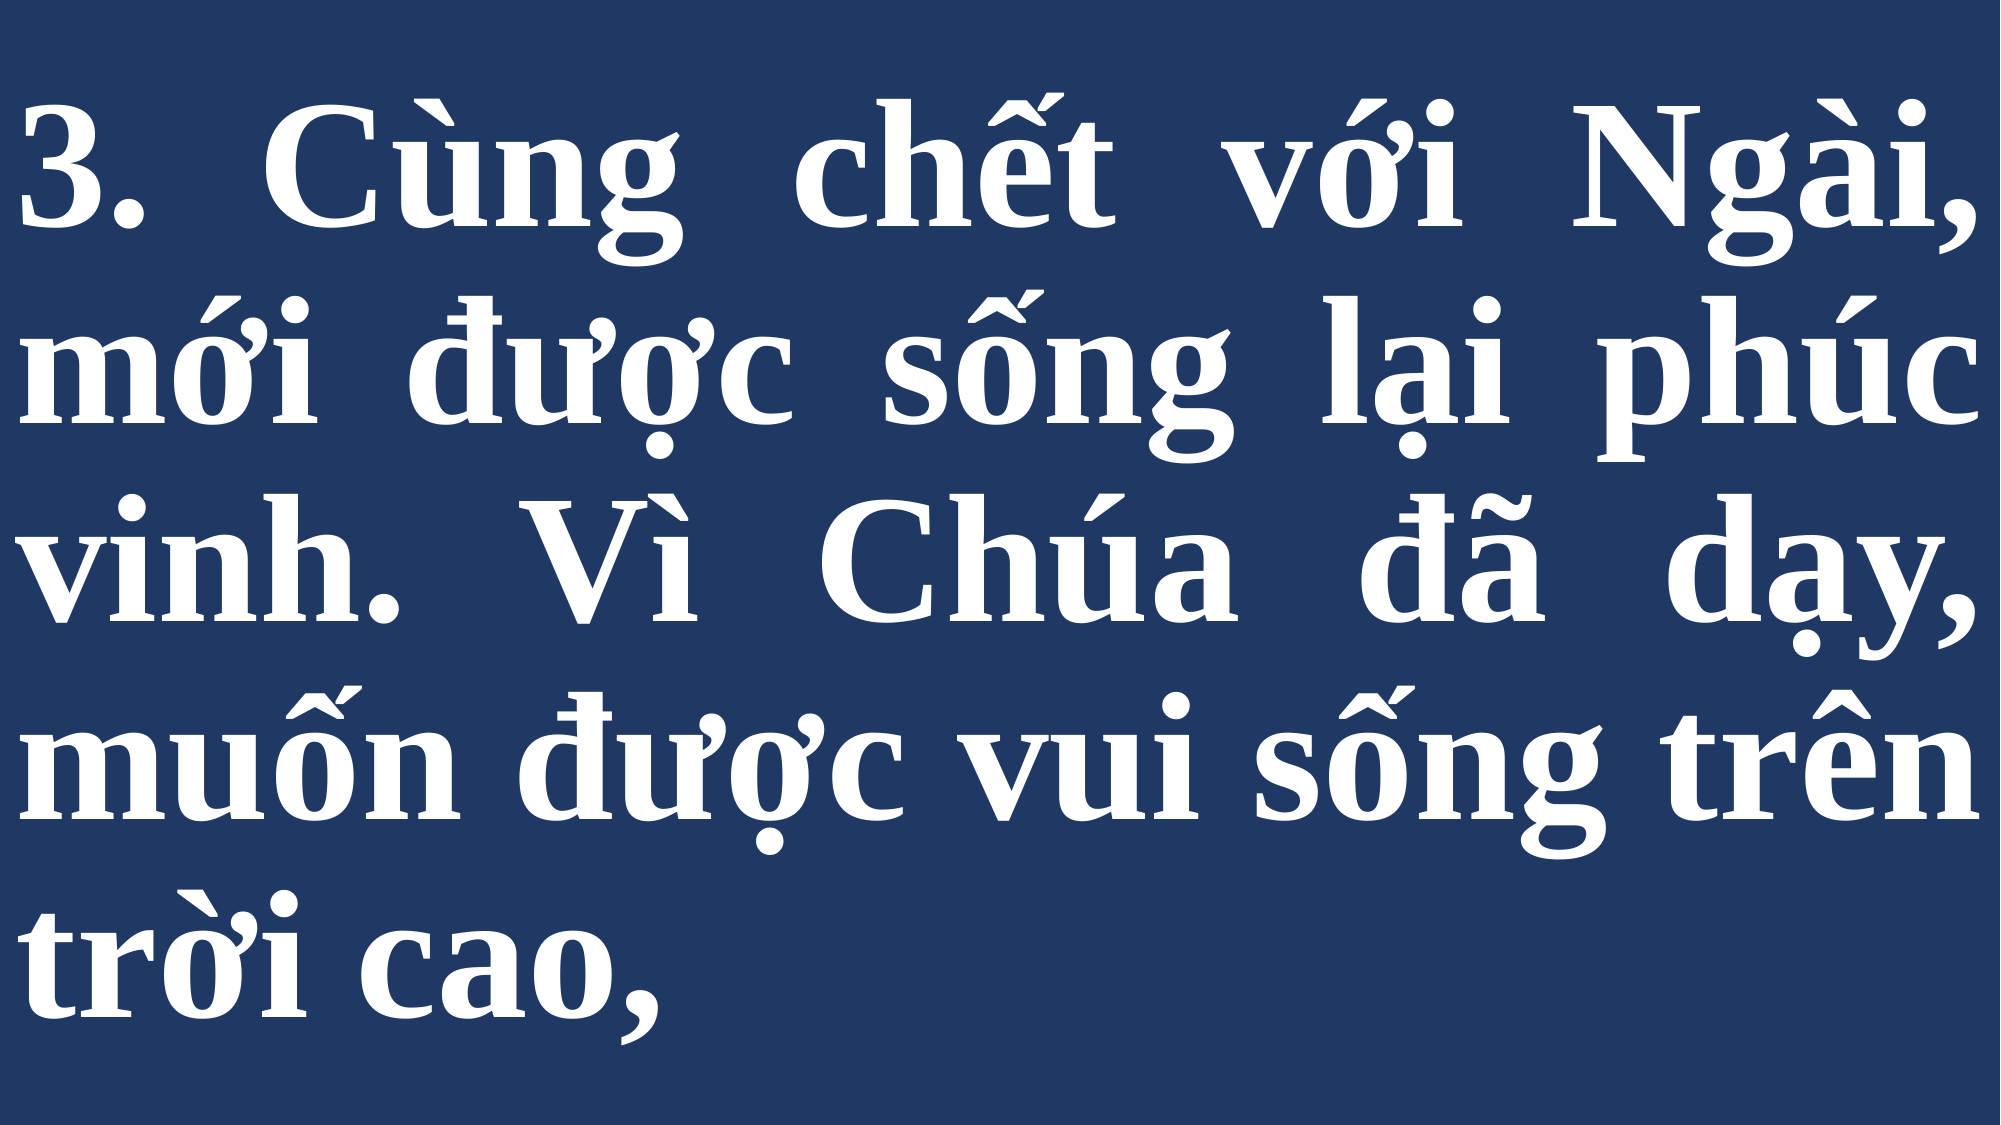

# 3. Cùng chết với Ngài, mới được sống lại phúc vinh. Vì Chúa đã dạy, muốn được vui sống trên trời cao,